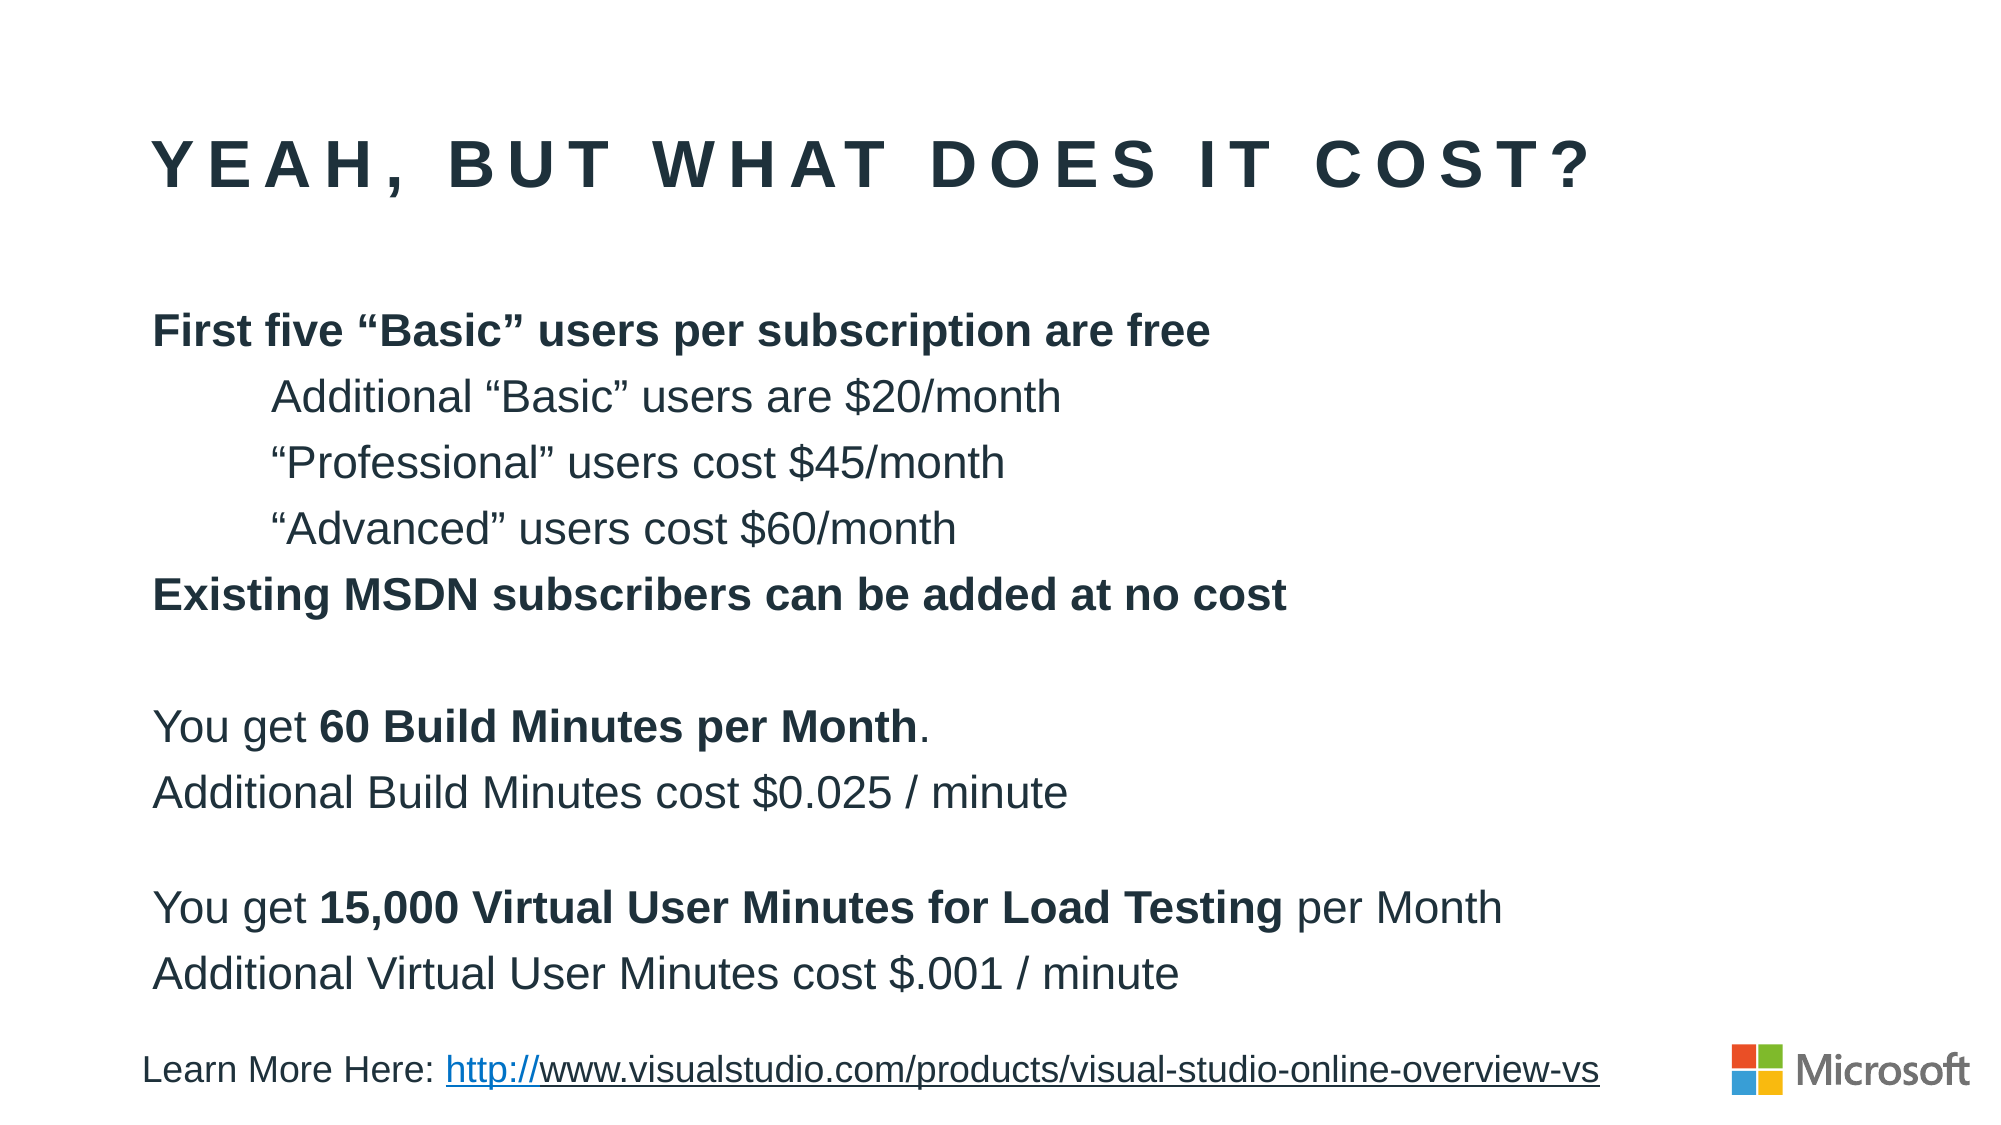

# Yeah, but what does it cost?
First five “Basic” users per subscription are free
	Additional “Basic” users are $20/month
	“Professional” users cost $45/month
	“Advanced” users cost $60/month
Existing MSDN subscribers can be added at no cost

You get 60 Build Minutes per Month.
Additional Build Minutes cost $0.025 / minute
You get 15,000 Virtual User Minutes for Load Testing per Month
Additional Virtual User Minutes cost $.001 / minute

Learn More Here: http://www.visualstudio.com/products/visual-studio-online-overview-vs